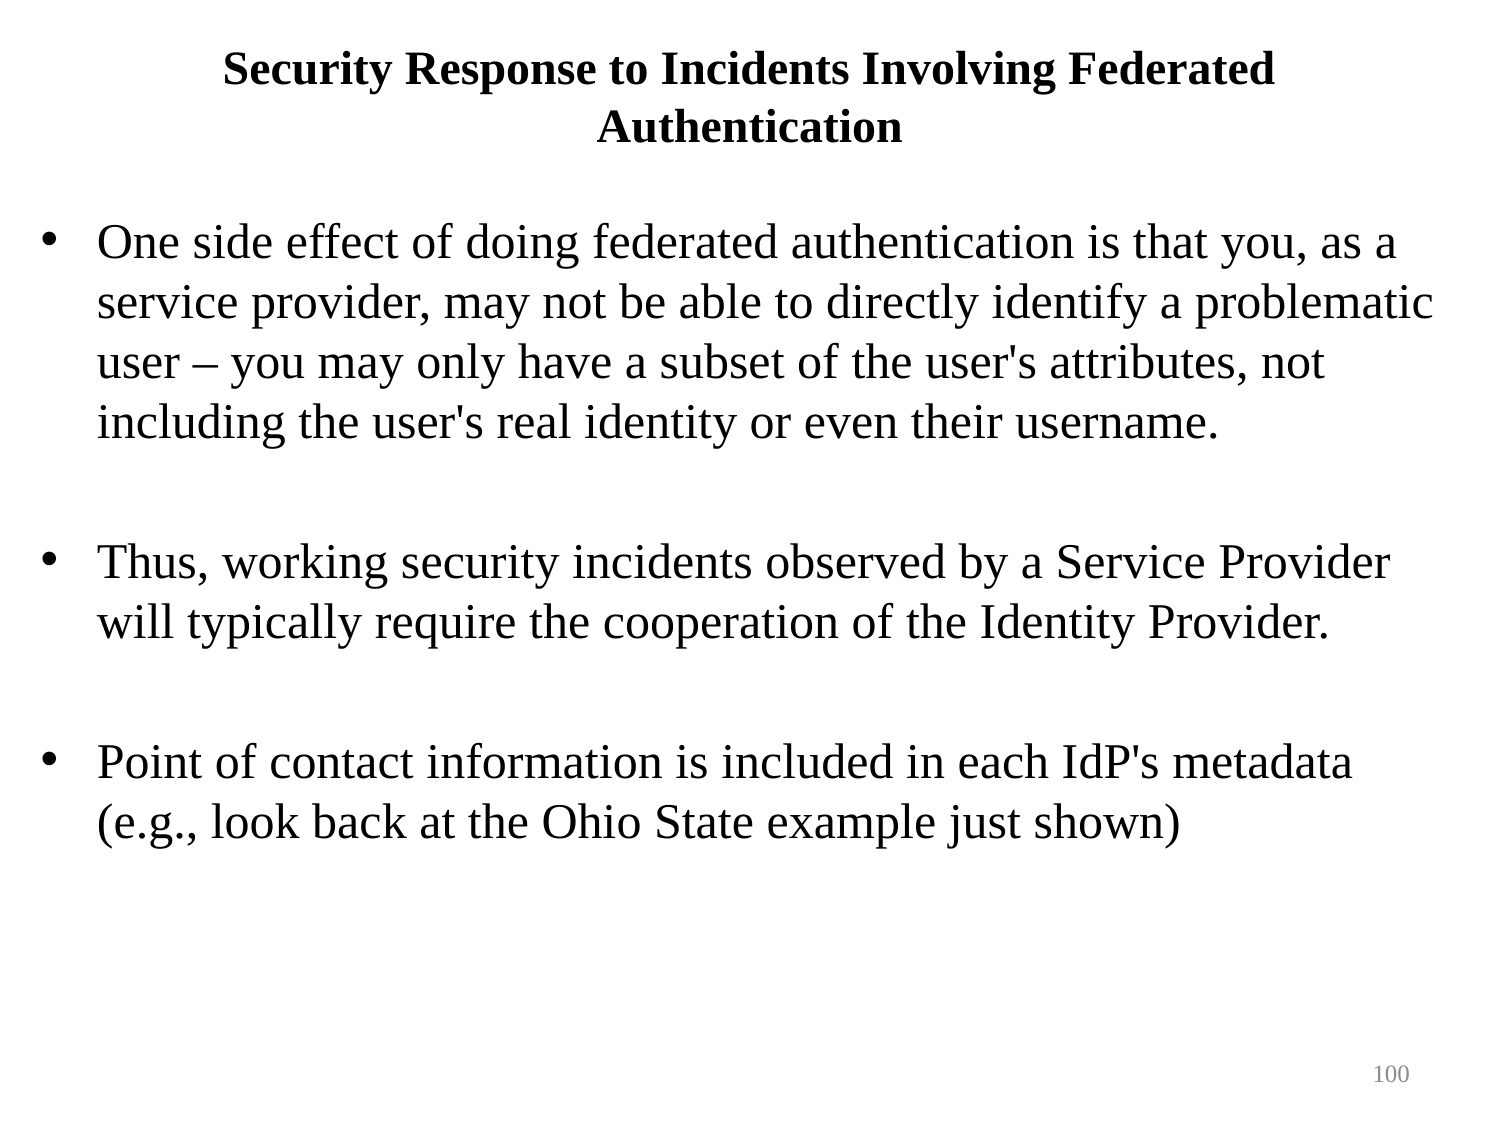

# Security Response to Incidents Involving Federated Authentication
One side effect of doing federated authentication is that you, as a service provider, may not be able to directly identify a problematic user – you may only have a subset of the user's attributes, not including the user's real identity or even their username.

Thus, working security incidents observed by a Service Provider will typically require the cooperation of the Identity Provider.

Point of contact information is included in each IdP's metadata (e.g., look back at the Ohio State example just shown)
100